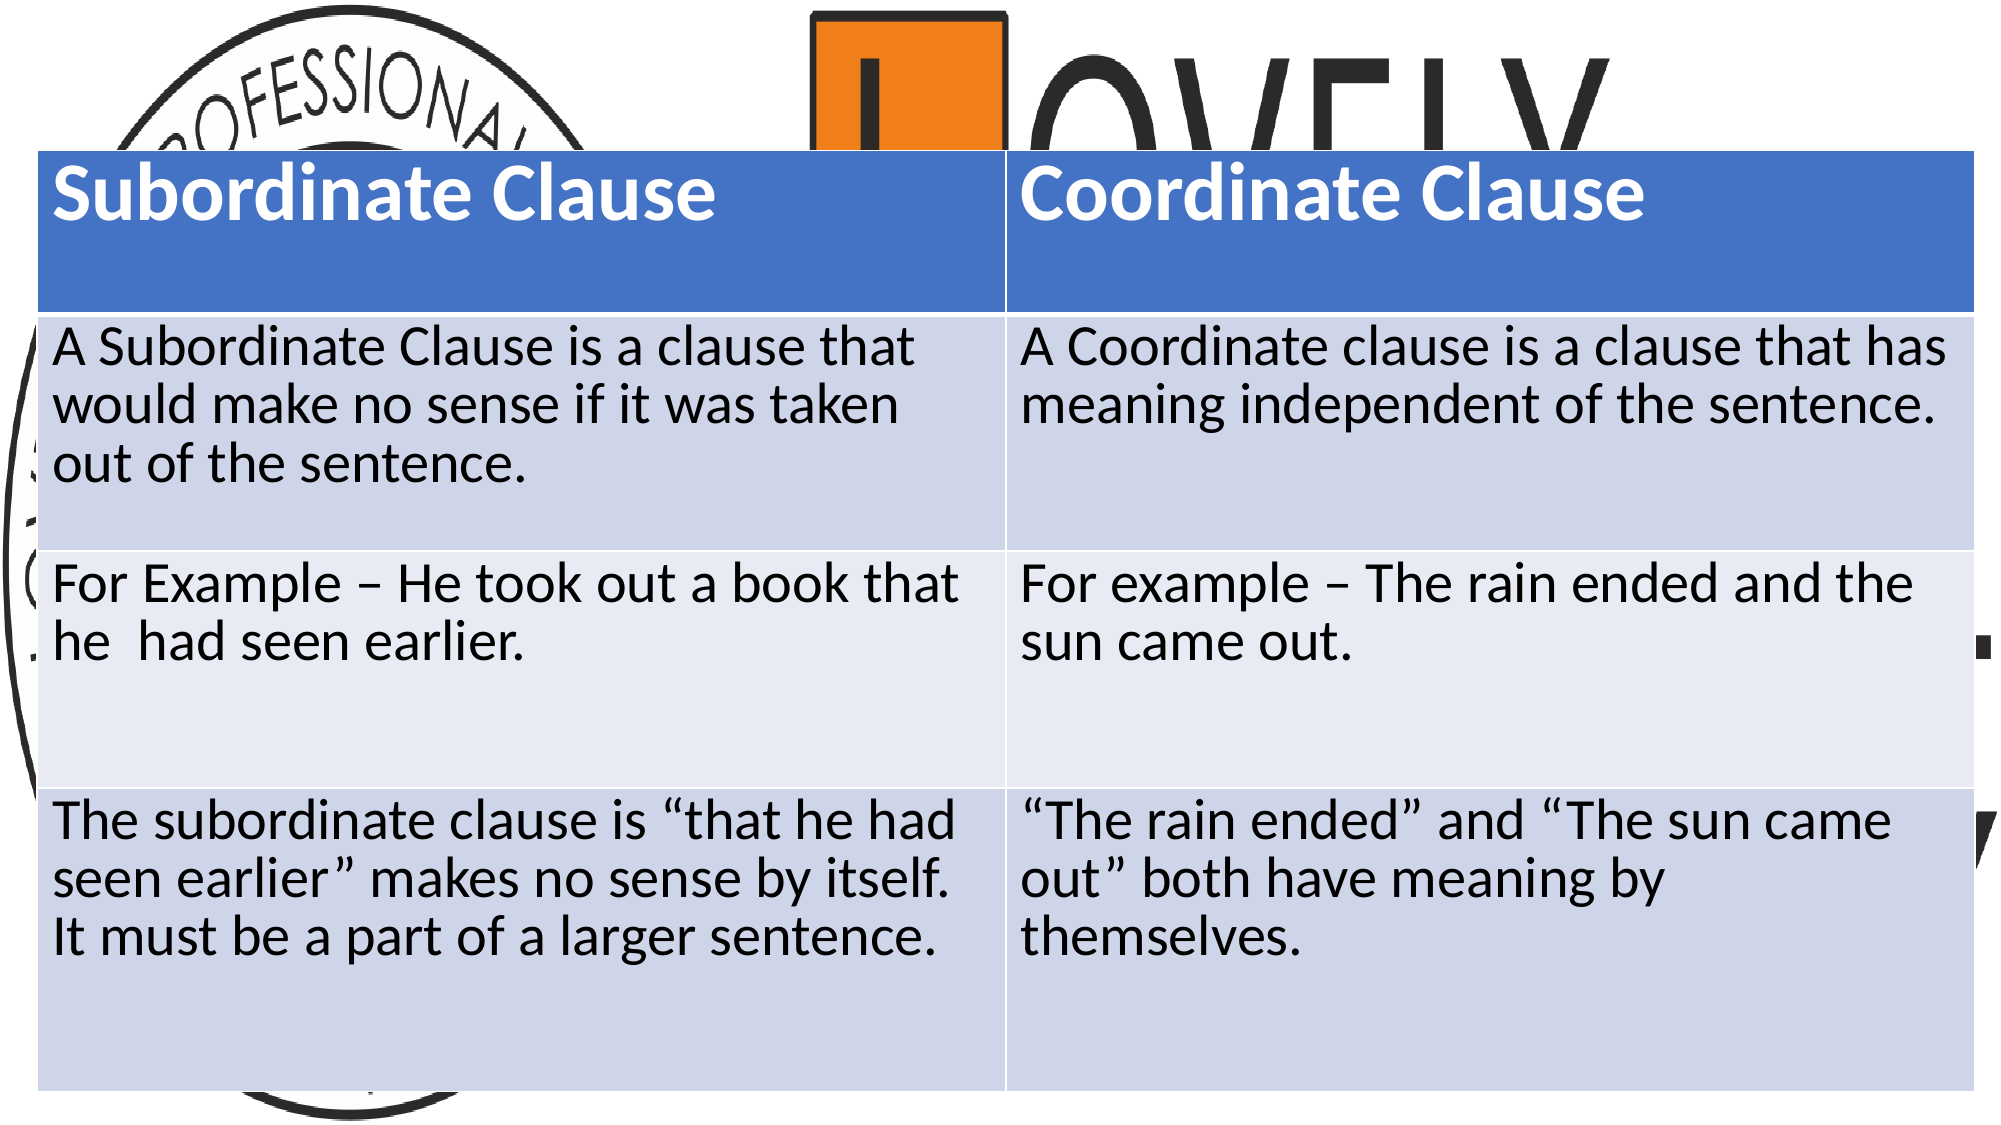

#
| Subordinate Clause | Coordinate Clause |
| --- | --- |
| A Subordinate Clause is a clause that would make no sense if it was taken out of the sentence. | A Coordinate clause is a clause that has meaning independent of the sentence. |
| For Example – He took out a book that he had seen earlier. | For example – The rain ended and the sun came out. |
| The subordinate clause is “that he had seen earlier” makes no sense by itself. It must be a part of a larger sentence. | “The rain ended” and “The sun came out” both have meaning by themselves. |